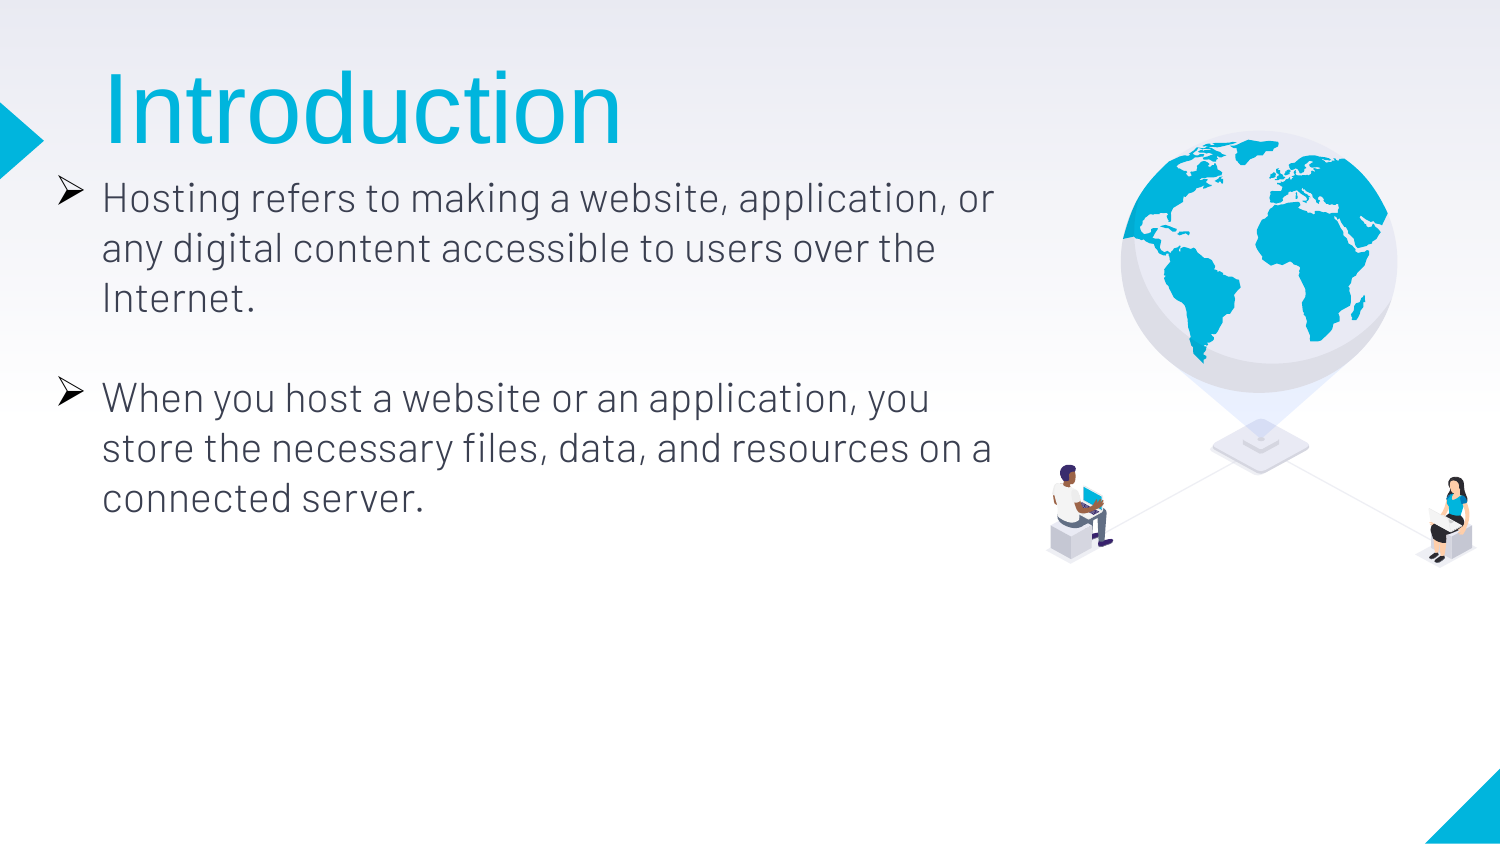

Introduction

Hosting refers to making a website, application, or any digital content accessible to users over the Internet.

When you host a website or an application, you store the necessary files, data, and resources on a connected server.